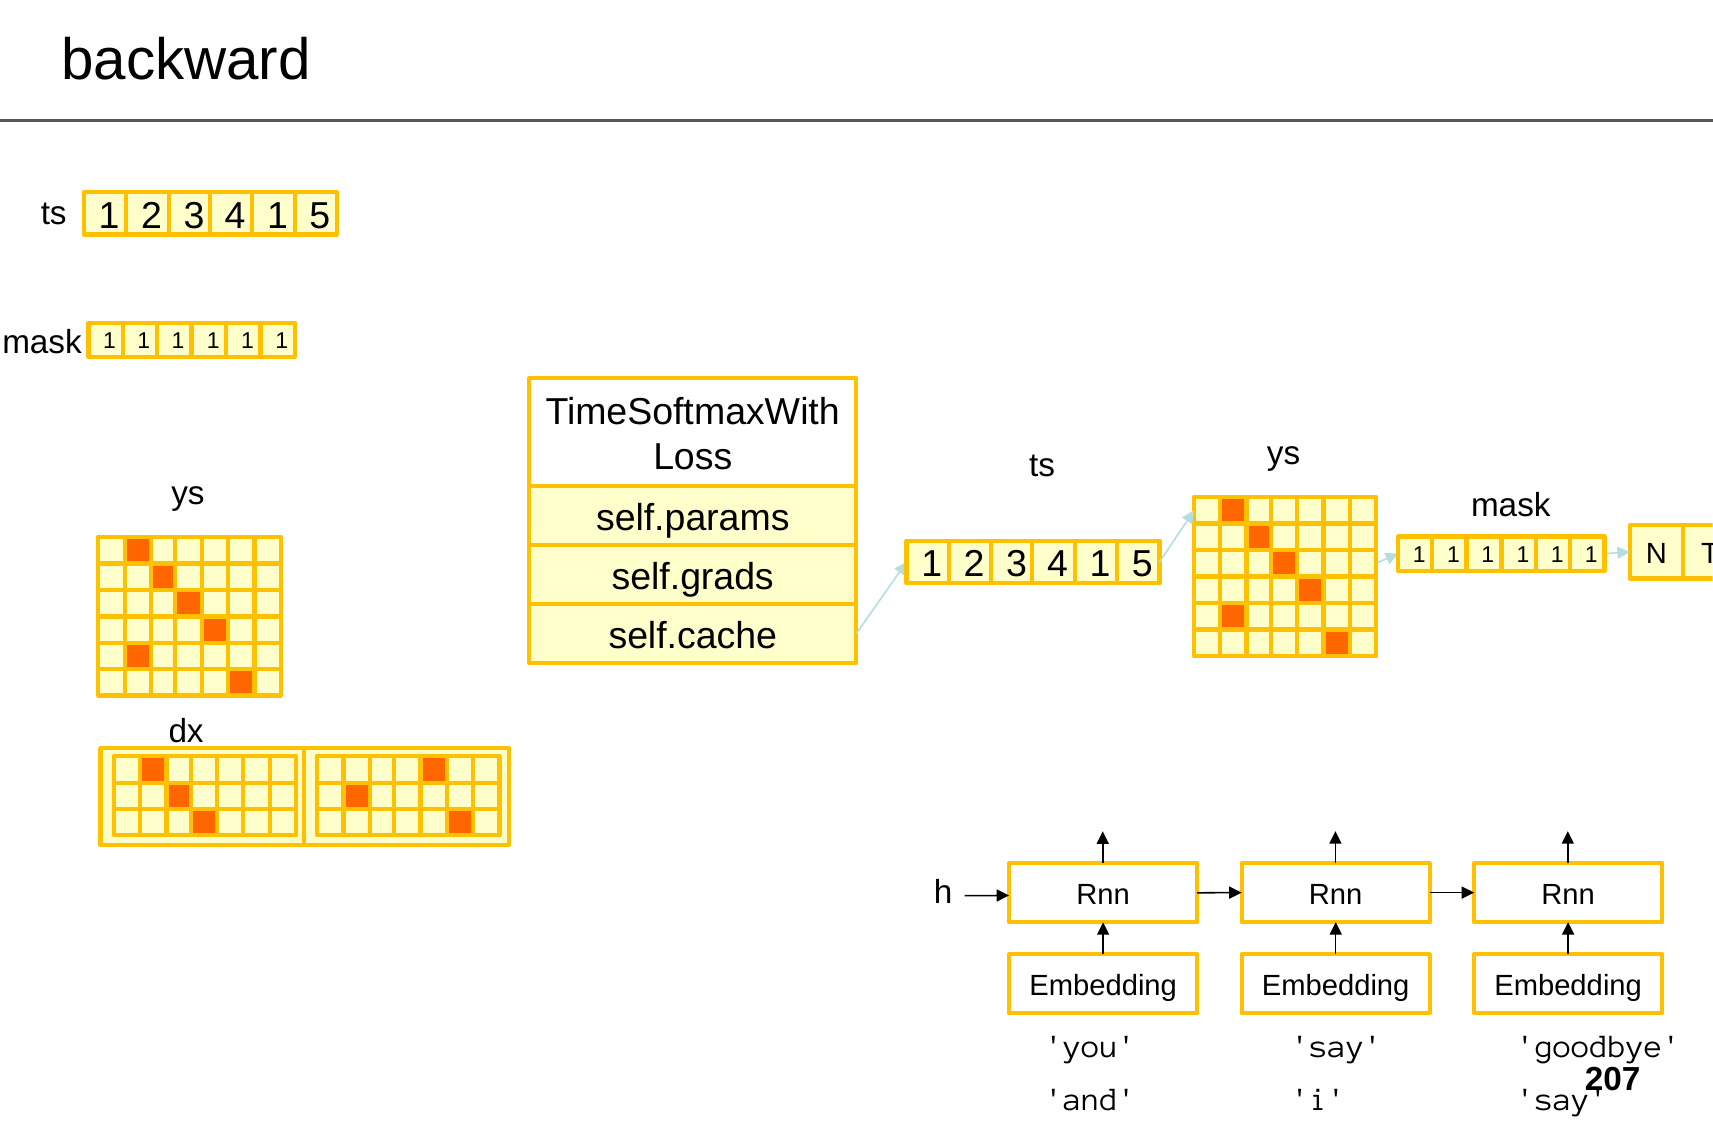

backward
ts
1
2
3
4
1
5
mask
1
1
1
1
1
1
TimeSoftmaxWithLoss
ys
ts
ys
mask
self.params

N
T
V
1
1
1
1
1
1

1
2
3
4
1
5
self.grads
self.cache
dx

h
Rnn
Rnn
Rnn
Embedding
Embedding
Embedding
'you'
'say'
'goodbye'
'and'
'i'
'say'